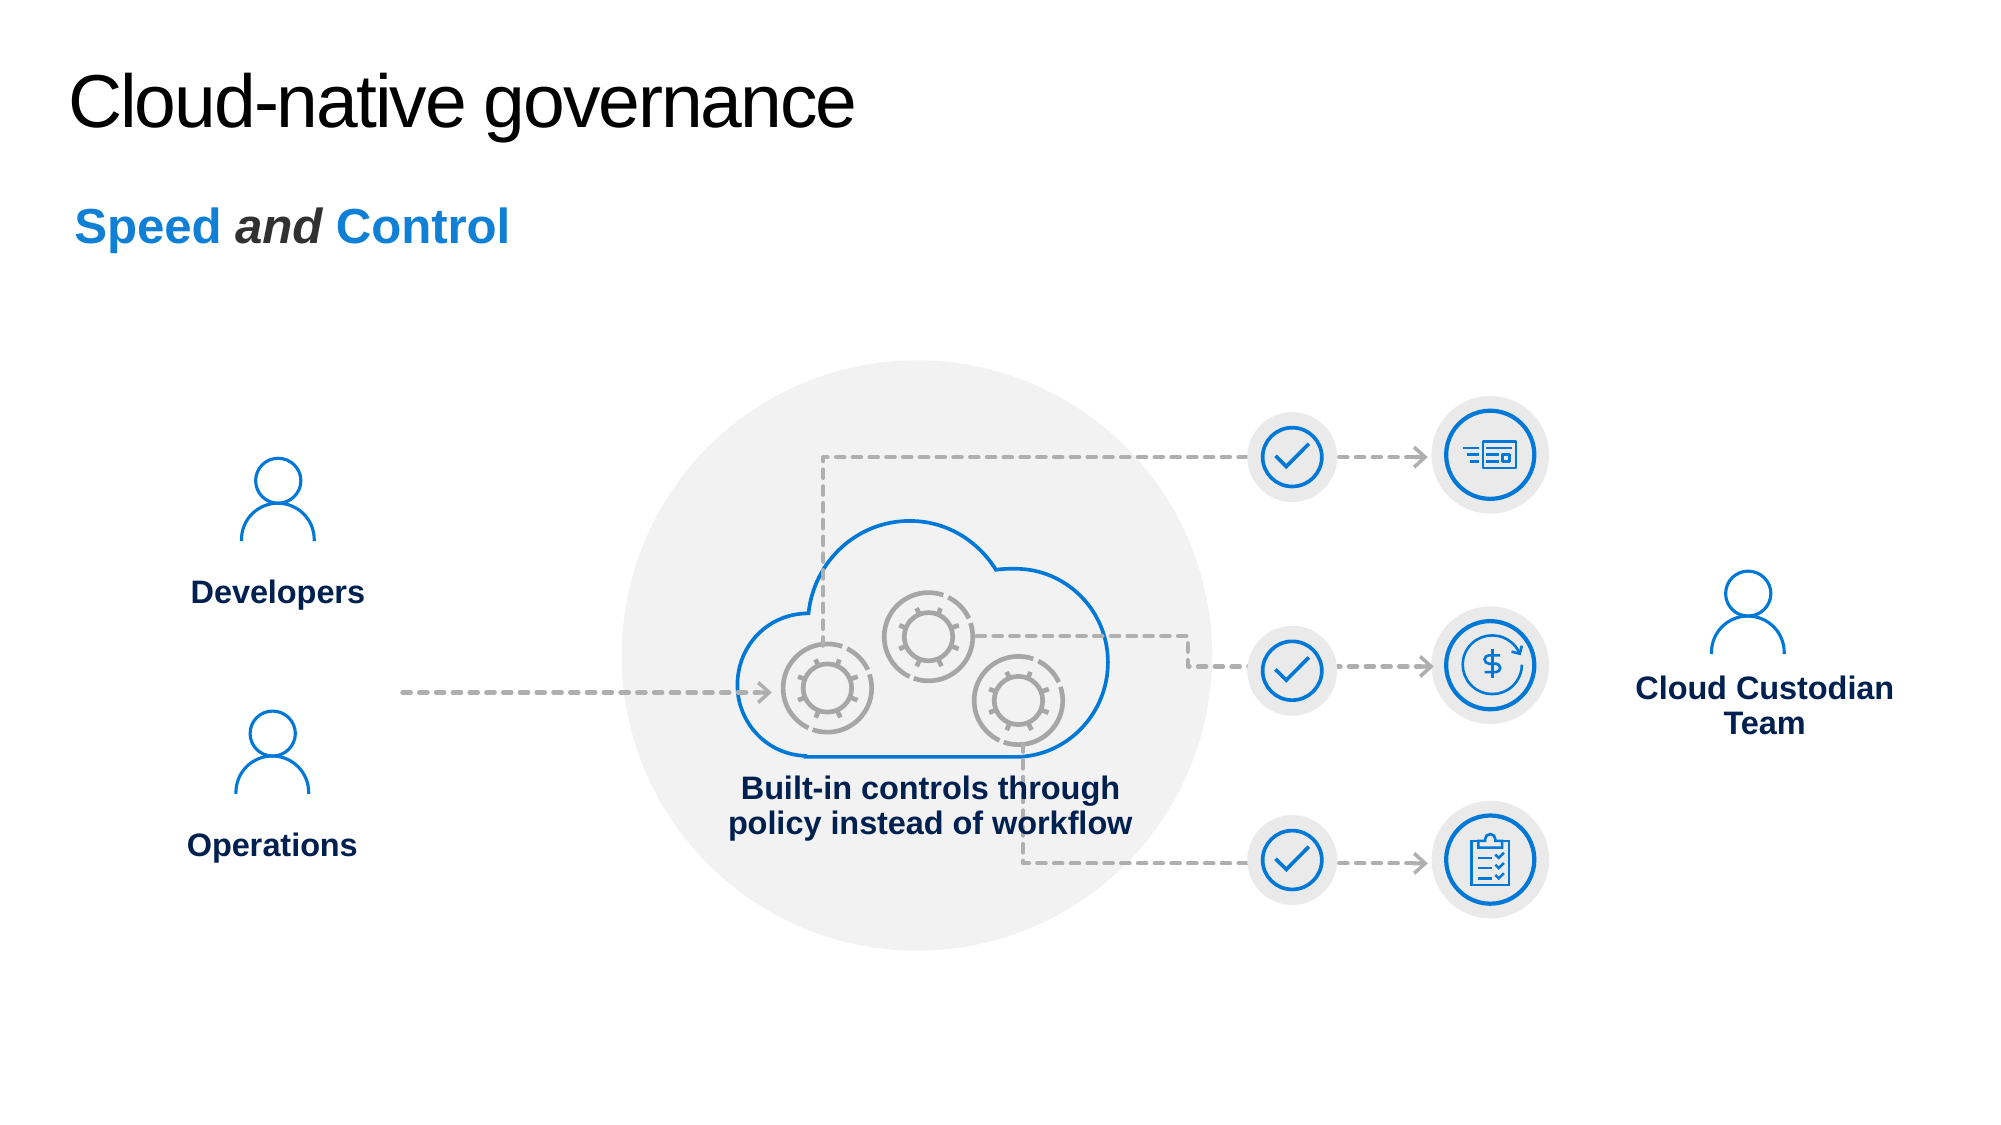

# Cloud-native governance

Speed and Control

Developers

Cloud Custodian Team

Built-in controls through policy instead of workflow

Operations